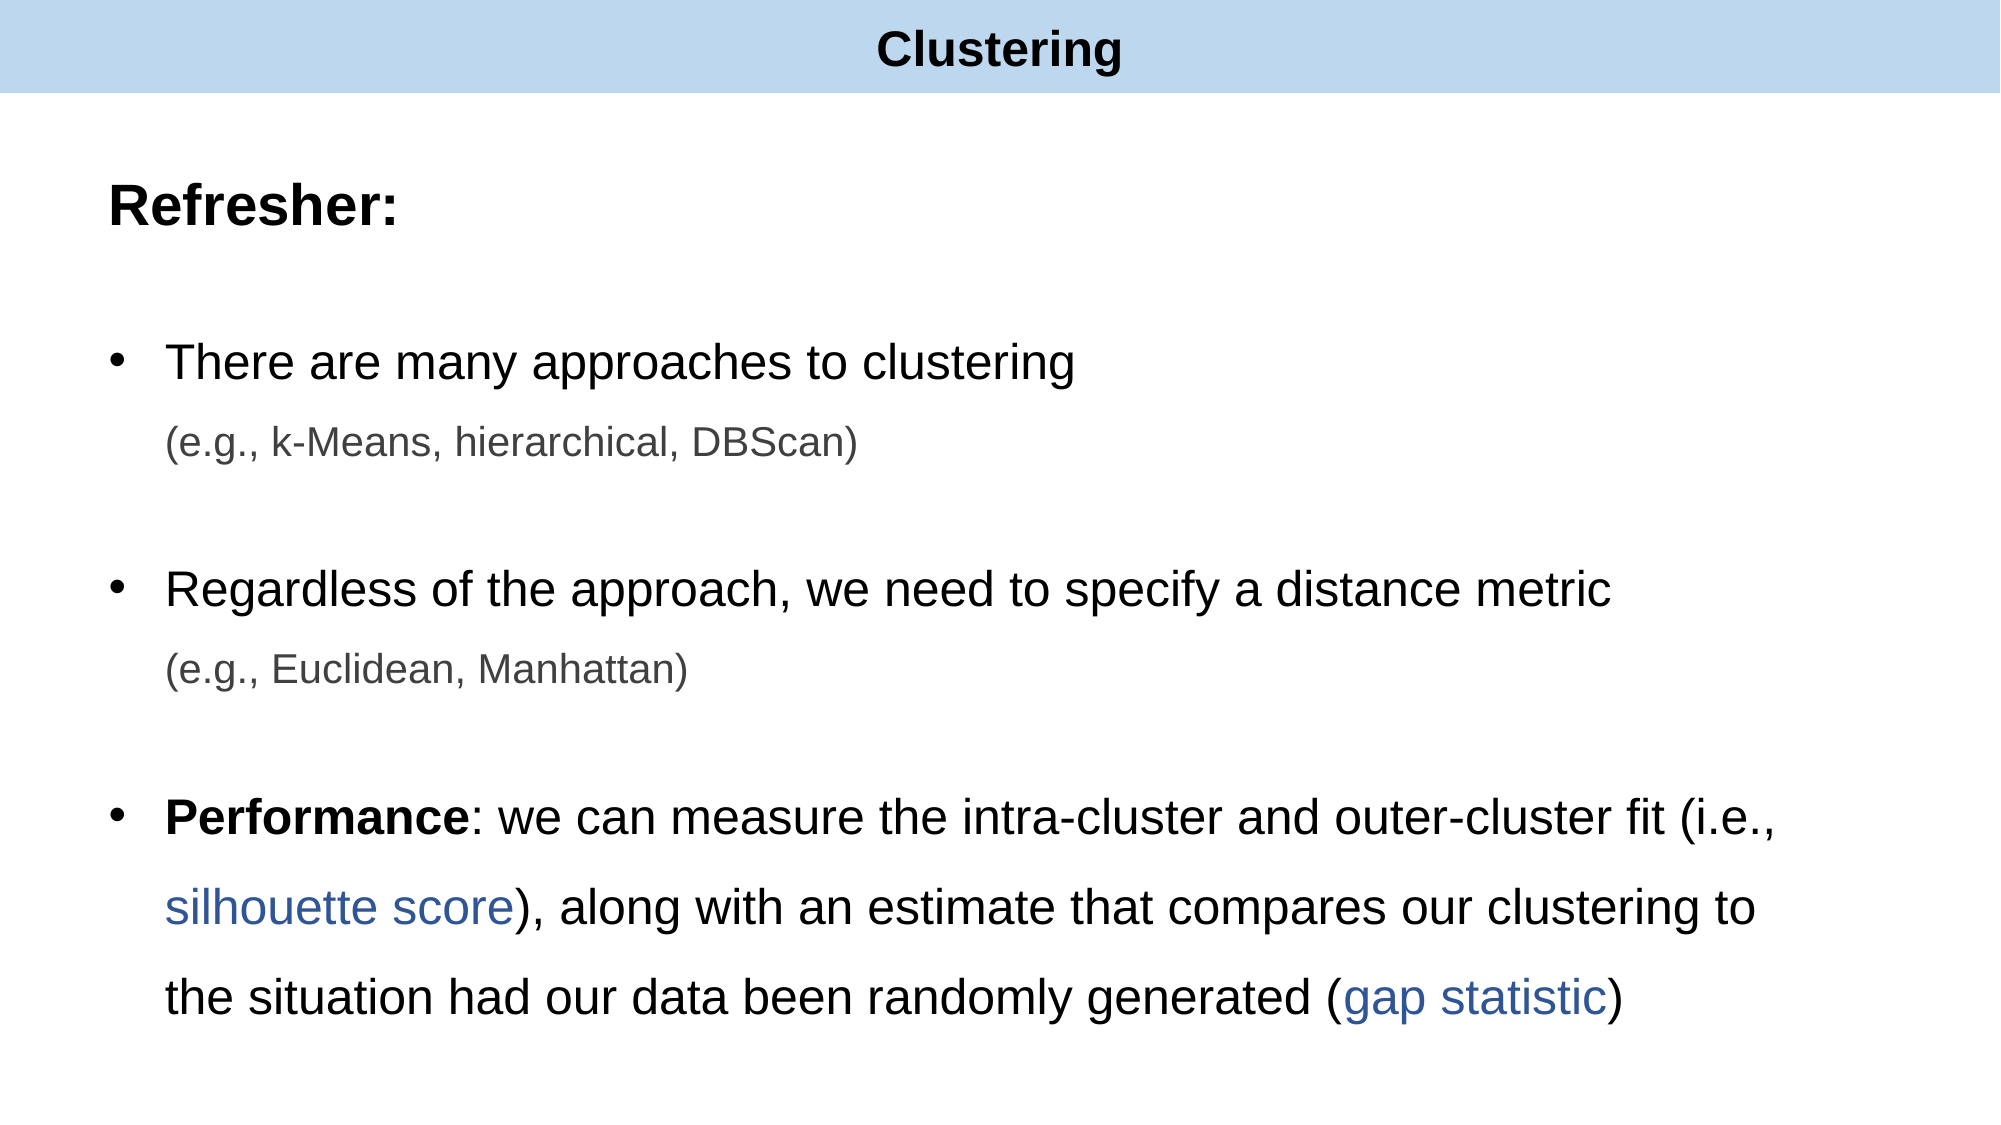

Clustering
Refresher:
There are many approaches to clustering
(e.g., k-Means, hierarchical, DBScan)
Regardless of the approach, we need to specify a distance metric
(e.g., Euclidean, Manhattan)
Performance: we can measure the intra-cluster and outer-cluster fit (i.e., silhouette score), along with an estimate that compares our clustering to the situation had our data been randomly generated (gap statistic)